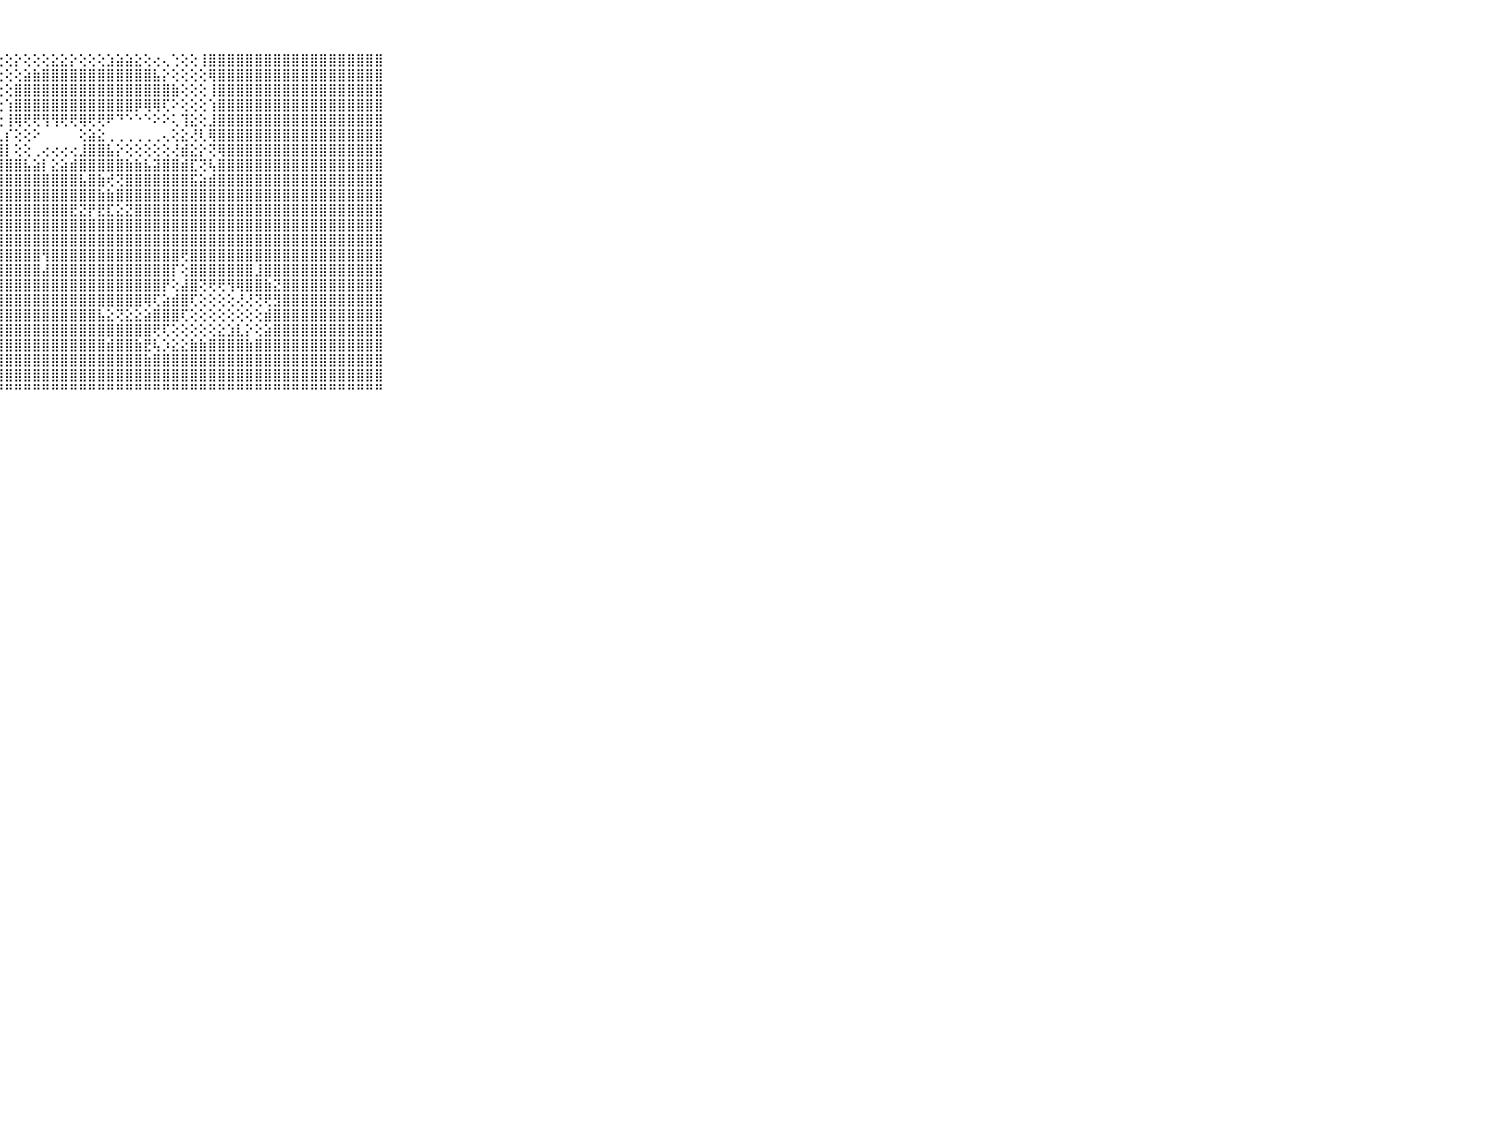

⠀⠀⠀⠀⠀⠀⠀⠀⠀⠀⠀⣿⣿⣿⣿⣿⣿⣿⣿⣿⣿⣿⣿⣿⣿⡟⢕⢕⢕⡕⢕⢕⢕⣕⣕⡕⢕⢕⢕⣱⣵⣵⣕⢕⢔⢄⢑⢕⢕⢸⣿⣿⣿⣿⣿⣿⣿⣿⣿⣿⣿⣿⣿⣿⣿⣿⣿⣿⣿⠀⠀⠀⠀⠀⠀⠀⠀⠀⠀⠀⠀
⠀⠀⠀⠀⠀⠀⠀⠀⠀⠀⠀⣿⣿⣿⣿⣿⣿⣿⣿⣿⣿⣿⣿⣿⣏⢕⢕⢕⢕⢕⣵⣷⣿⣿⣿⣿⣿⣿⣿⣿⣿⣿⣿⣿⣧⡕⢕⢕⢕⢕⢿⣿⣿⣿⣿⣿⣿⣿⣿⣿⣿⣿⣿⣿⣿⣿⣿⣿⣿⠀⠀⠀⠀⠀⠀⠀⠀⠀⠀⠀⠀
⠀⠀⠀⠀⠀⠀⠀⠀⠀⠀⠀⣿⣿⣿⣿⣿⣿⣿⣿⣿⣿⣿⣿⣿⣿⣷⡕⢕⢕⣿⣿⣿⣿⣿⣿⣿⣿⣿⣿⣿⣿⣿⣿⣿⣿⣿⣷⢕⢕⢕⢸⣿⣿⣿⣿⣿⣿⣿⣿⣿⣿⣿⣿⣿⣿⣿⣿⣿⣿⠀⠀⠀⠀⠀⠀⠀⠀⠀⠀⠀⠀
⠀⠀⠀⠀⠀⠀⠀⠀⠀⠀⠀⣿⣿⣿⣿⣿⣿⣿⣿⣿⣿⣿⣿⣿⣿⣿⣇⢕⢱⣿⣿⣿⣿⣿⣿⣿⣿⣿⣿⣿⣿⣿⡿⢿⢿⢏⠕⢕⢕⢕⢱⣿⣿⣿⣿⣿⣿⣿⣿⣿⣿⣿⣿⣿⣿⣿⣿⣿⣿⠀⠀⠀⠀⠀⠀⠀⠀⠀⠀⠀⠀
⠀⠀⠀⠀⠀⠀⠀⠀⠀⠀⠀⣿⣿⣿⣿⣿⣿⣿⣿⣿⣿⣿⣿⣿⣿⣿⣿⢕⢸⢿⢟⢟⢻⢻⢟⢟⢿⢟⢟⠟⠙⠑⠑⠑⠕⠕⢅⢹⣕⢕⣸⣿⣿⣿⣿⣿⣿⣿⣿⣿⣿⣿⣿⣿⣿⣿⣿⣿⣿⠀⠀⠀⠀⠀⠀⠀⠀⠀⠀⠀⠀
⠀⠀⠀⠀⠀⠀⠀⠀⠀⠀⠀⣿⣿⣿⣿⣿⣿⣿⣿⣿⣿⣿⣿⣿⣿⣿⣿⣇⡎⢕⢕⠕⠀⠀⠀⠀⢕⣵⣕⢀⢀⢀⢀⢀⢀⢄⢕⣕⢜⢇⢿⣿⣿⣿⣿⣿⣿⣿⣿⣿⣿⣿⣿⣿⣿⣿⣿⣿⣿⠀⠀⠀⠀⠀⠀⠀⠀⠀⠀⠀⠀
⠀⠀⠀⠀⠀⠀⠀⠀⠀⠀⠀⣿⣿⣿⣿⣿⣿⣿⣿⣿⣿⣿⣿⣿⣿⣿⣿⣿⡇⢕⢕⢀⢔⢔⢔⢔⣸⣿⣿⣧⡕⢕⢕⢕⢕⢕⢜⣾⣕⡕⢝⢿⣿⣿⣿⣿⣿⣿⣿⣿⣿⣿⣿⣿⣿⣿⣿⣿⣿⠀⠀⠀⠀⠀⠀⠀⠀⠀⠀⠀⠀
⠀⠀⠀⠀⠀⠀⠀⠀⠀⠀⠀⣿⣿⣿⣿⣿⣿⣿⣿⣿⣿⣿⣿⣿⣿⣿⣿⣿⣿⣿⣧⣵⡇⣕⣵⣾⣿⣿⣿⣿⣿⣷⣷⣧⣽⣿⣿⣾⣏⢝⢧⣿⣿⣿⣿⣿⣿⣿⣿⣿⣿⣿⣿⣿⣿⣿⣿⣿⣿⠀⠀⠀⠀⠀⠀⠀⠀⠀⠀⠀⠀
⠀⠀⠀⠀⠀⠀⠀⠀⠀⠀⠀⣿⣿⣿⣿⣿⣿⣿⣿⣿⣿⣿⣿⣿⣿⣿⣿⣿⣿⣿⣿⣿⣿⣿⣿⣿⣧⣿⣷⢞⢝⣿⣿⣿⣿⣿⣿⣿⣯⣵⣾⣿⣿⣿⣿⣿⣿⣿⣿⣿⣿⣿⣿⣿⣿⣿⣿⣿⣿⠀⠀⠀⠀⠀⠀⠀⠀⠀⠀⠀⠀
⠀⠀⠀⠀⠀⠀⠀⠀⠀⠀⠀⣿⣿⣿⣿⣿⣿⣿⣿⣿⣿⣿⣿⣿⣿⣿⣿⣿⣿⣿⣿⣿⣿⣿⣿⣿⣿⣿⣷⣷⣿⣿⣿⣿⣿⣿⣿⣿⣿⣿⣿⣿⣿⣿⣿⣿⣿⣿⣿⣿⣿⣿⣿⣿⣿⣿⣿⣿⣿⠀⠀⠀⠀⠀⠀⠀⠀⠀⠀⠀⠀
⠀⠀⠀⠀⠀⠀⠀⠀⠀⠀⠀⣿⣿⣿⣿⣿⣿⣿⣿⣿⣿⣿⣿⣿⣿⣿⣿⣿⣿⣿⣿⣿⣿⣿⣿⣟⣝⡟⣟⣏⣕⣝⣿⣿⣿⣿⣿⣿⣿⣿⣿⣿⣿⣿⣿⣿⣿⣿⣿⣿⣿⣿⣿⣿⣿⣿⣿⣿⣿⠀⠀⠀⠀⠀⠀⠀⠀⠀⠀⠀⠀
⠀⠀⠀⠀⠀⠀⠀⠀⠀⠀⠀⣿⣿⣿⣿⣿⣿⣿⣿⣿⣿⣿⣿⣿⣿⣿⣿⣿⣿⣿⣿⣿⣿⣿⣿⣿⣿⣿⣿⣿⣿⣿⣿⣿⣿⣿⣿⣿⣿⣿⣿⣿⣿⣿⣿⣿⣿⣿⣿⣿⣿⣿⣿⣿⣿⣿⣿⣿⣿⠀⠀⠀⠀⠀⠀⠀⠀⠀⠀⠀⠀
⠀⠀⠀⠀⠀⠀⠀⠀⠀⠀⠀⣿⣿⣿⣿⣿⣿⣿⣿⣿⣿⣿⣿⣿⣿⣿⣿⣿⣿⣿⣿⣿⣿⣿⣿⣿⣿⣿⣿⣿⣿⣿⣿⣿⣿⣿⣿⣿⣿⣿⣿⣿⣿⣿⣿⣿⣿⣿⣿⣿⣿⣿⣿⣿⣿⣿⣿⣿⣿⠀⠀⠀⠀⠀⠀⠀⠀⠀⠀⠀⠀
⠀⠀⠀⠀⠀⠀⠀⠀⠀⠀⠀⣿⣿⣿⣿⣿⣿⣿⣿⣿⣿⣿⣿⣿⣿⣿⣿⣿⣿⣿⣿⣿⢻⣿⣿⣿⣿⣿⣿⣿⣿⣿⣿⣿⣿⣿⣿⢟⣿⣿⣿⣿⣿⣿⣿⣿⣿⣿⣿⣿⣿⣿⣿⣿⣿⣿⣿⣿⣿⠀⠀⠀⠀⠀⠀⠀⠀⠀⠀⠀⠀
⠀⠀⠀⠀⠀⠀⠀⠀⠀⠀⠀⣿⣿⣿⣿⣿⣿⣿⣿⣿⣿⣿⣿⣿⣿⣿⣿⣿⣿⣿⣿⣿⣼⣿⣿⣿⣿⣿⣿⣿⣿⣿⣿⣿⣿⣿⡏⢕⣿⣿⣿⣿⣿⣿⣿⣸⣿⣿⣿⣿⣿⣿⣿⣿⣿⣿⣿⣿⣿⠀⠀⠀⠀⠀⠀⠀⠀⠀⠀⠀⠀
⠀⠀⠀⠀⠀⠀⠀⠀⠀⠀⠀⣿⣿⣿⣿⣿⣿⣿⣿⣿⣿⣿⣿⣿⣿⣿⣿⣿⣿⣿⣿⣿⣿⣿⣿⣿⣿⣿⣿⣿⣿⣿⣿⣿⣿⡟⢕⣼⣿⢝⢟⢟⢻⢿⣿⣿⣷⣝⣿⣿⣿⣿⣿⣿⣿⣿⣿⣿⣿⠀⠀⠀⠀⠀⠀⠀⠀⠀⠀⠀⠀
⠀⠀⠀⠀⠀⠀⠀⠀⠀⠀⠀⣿⣿⣿⣿⣿⣿⣿⣿⣿⣿⣿⣿⣿⣿⣿⣿⣿⣿⣿⣿⣿⣿⣿⣿⣿⣿⣿⣿⣿⣿⣿⣿⢿⢏⣵⣾⣿⢏⢕⢕⢕⢕⢜⢜⢝⢟⣻⣿⣿⣿⣿⣿⣿⣿⣿⣿⣿⣿⠀⠀⠀⠀⠀⠀⠀⠀⠀⠀⠀⠀
⠀⠀⠀⠀⠀⠀⠀⠀⠀⠀⠀⣿⣿⣿⣿⣿⣿⣿⣿⣿⣿⣿⣿⣿⣿⣿⣿⣿⣿⣿⣿⣿⣿⣿⣿⣿⣿⣿⣧⣕⢝⣕⣕⣵⣿⣿⣿⢏⢕⢕⢕⢕⢕⢕⢕⢕⣾⣿⣿⣿⣿⣿⣿⣿⣿⣿⣿⣿⣿⠀⠀⠀⠀⠀⠀⠀⠀⠀⠀⠀⠀
⠀⠀⠀⠀⠀⠀⠀⠀⠀⠀⠀⣿⣿⣿⣿⣿⣿⣿⣿⣿⣿⣿⣿⣿⣿⣿⣿⣿⣿⣿⣿⣿⣿⣿⣿⣿⣿⣿⣿⣿⣿⣿⣿⣿⢟⢏⢕⢕⢕⢕⢕⣕⣱⣇⡕⢕⣵⣿⣿⣿⣿⣿⣿⣿⣿⣿⣿⣿⣿⠀⠀⠀⠀⠀⠀⠀⠀⠀⠀⠀⠀
⠀⠀⠀⠀⠀⠀⠀⠀⠀⠀⠀⣿⣿⣿⣿⣿⣿⣿⣿⣿⣿⣿⣿⣿⣿⣿⣿⣿⣿⣿⣿⣿⣿⣿⣿⣿⣿⣿⣿⣾⣿⣿⣷⣟⢧⡱⣕⣕⣷⣷⣿⣿⣿⣿⣷⣿⣿⣿⣿⣿⣿⣿⣿⣿⣿⣿⣿⣿⣿⠀⠀⠀⠀⠀⠀⠀⠀⠀⠀⠀⠀
⠀⠀⠀⠀⠀⠀⠀⠀⠀⠀⠀⣿⣿⣿⣿⣿⣿⣿⣿⣿⣿⣿⣿⣿⣿⣿⣿⣿⣿⣿⣿⣿⣿⣿⣿⣿⣿⣿⣿⣿⣿⣿⣿⣷⣿⣿⣿⣿⣿⣿⣿⣿⣿⣿⣿⣿⣿⣿⣿⣿⣿⣿⣿⣿⣿⣿⣿⣿⣿⠀⠀⠀⠀⠀⠀⠀⠀⠀⠀⠀⠀
⠀⠀⠀⠀⠀⠀⠀⠀⠀⠀⠀⣿⣿⣿⣿⣿⣿⣿⣿⣿⣿⣿⣿⣿⣿⣿⣿⣿⣿⣿⣿⣿⣿⣿⣿⣿⣿⣿⣿⣿⣿⣿⣿⣿⣿⣿⣿⣿⣿⣿⣿⣿⣿⣿⣿⣿⣿⣿⣿⣿⣿⣿⣿⣿⣿⣿⣿⣿⣿⠀⠀⠀⠀⠀⠀⠀⠀⠀⠀⠀⠀
⠀⠀⠀⠀⠀⠀⠀⠀⠀⠀⠀⠛⠛⠛⠛⠛⠛⠛⠛⠛⠛⠛⠛⠛⠛⠛⠛⠛⠛⠛⠛⠛⠛⠛⠛⠛⠛⠛⠛⠛⠛⠛⠛⠛⠛⠛⠛⠛⠛⠛⠛⠛⠛⠛⠛⠛⠛⠛⠛⠛⠛⠛⠛⠛⠛⠛⠛⠛⠛⠀⠀⠀⠀⠀⠀⠀⠀⠀⠀⠀⠀